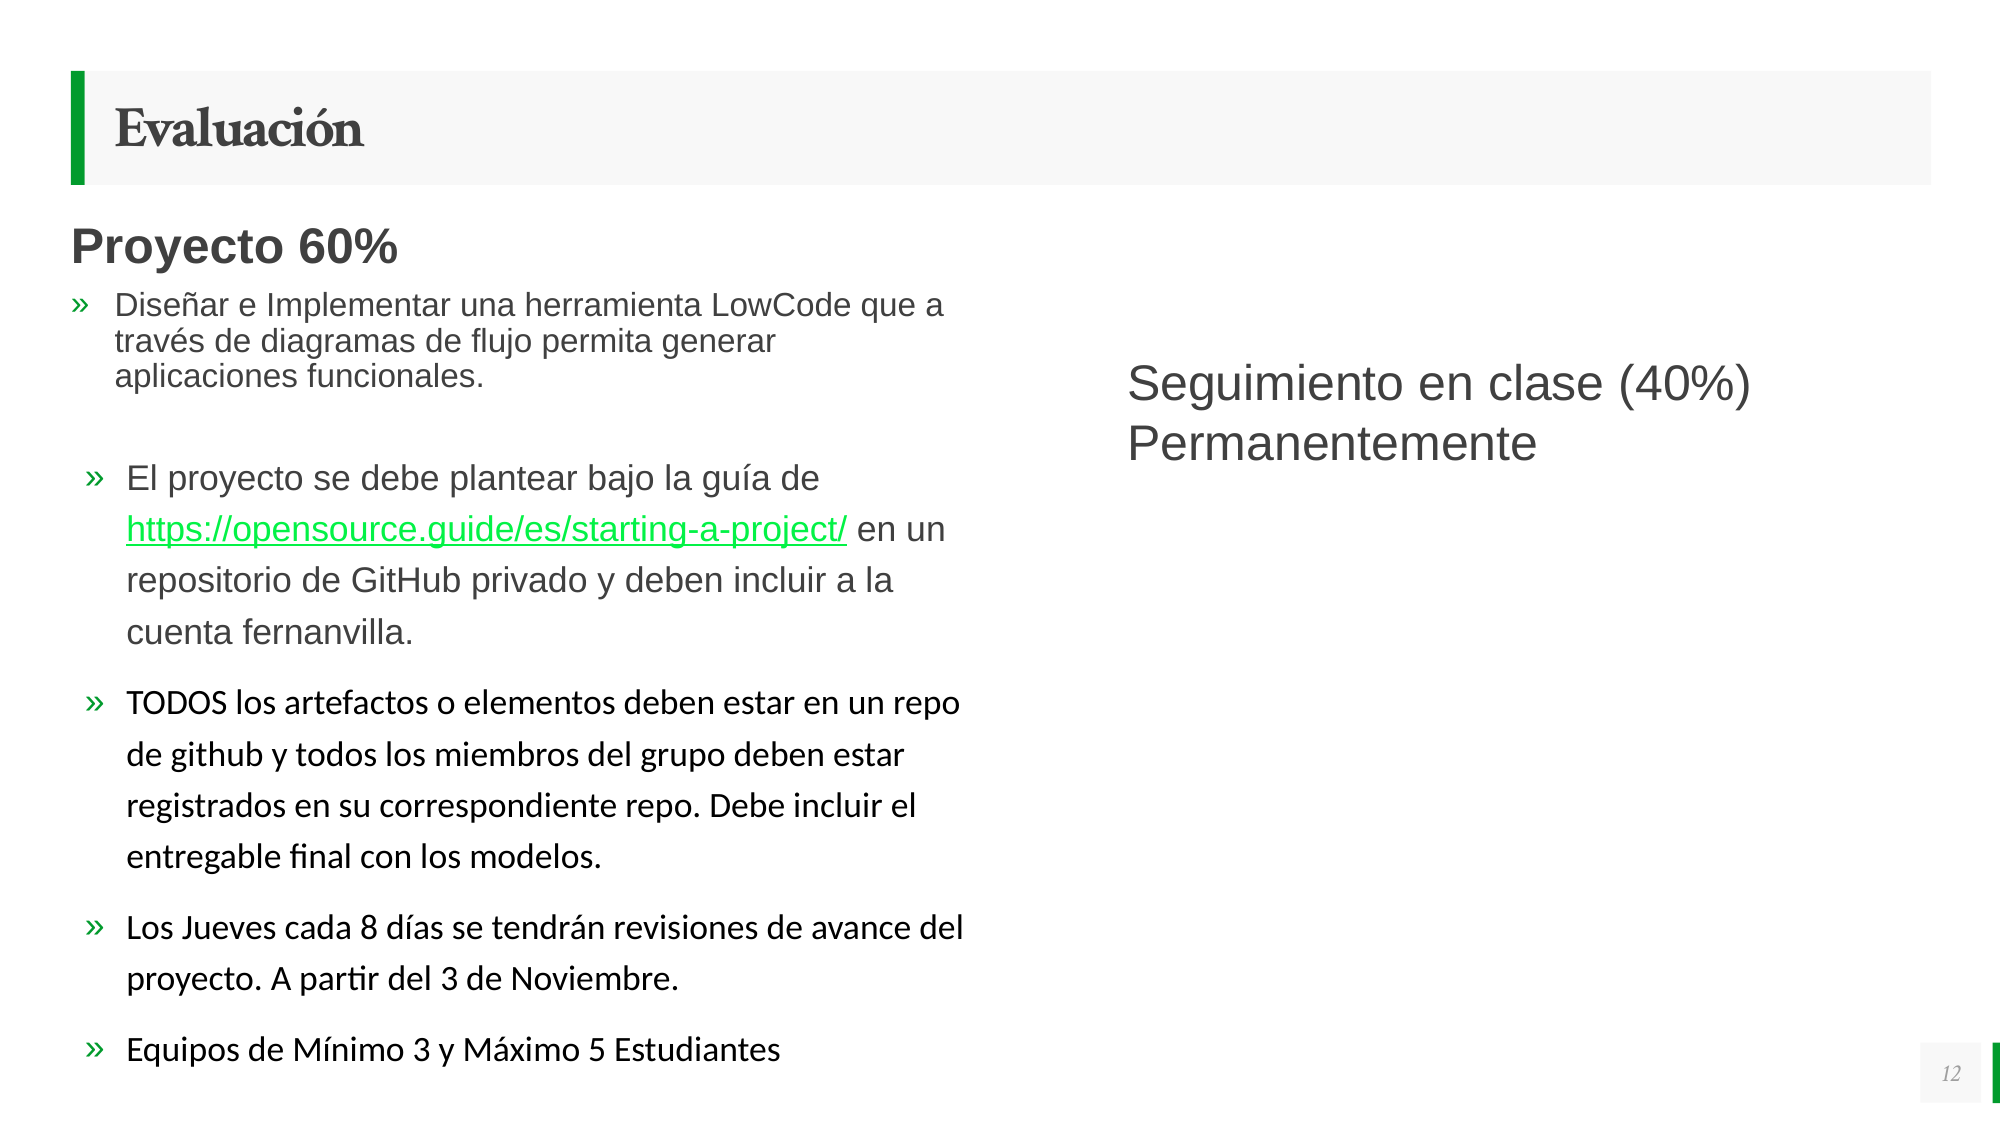

# Evaluación
Proyecto 60%
Diseñar e Implementar una herramienta LowCode que a través de diagramas de flujo permita generar aplicaciones funcionales.

El proyecto se debe plantear bajo la guía de https://opensource.guide/es/starting-a-project/ en un repositorio de GitHub privado y deben incluir a la cuenta fernanvilla.
TODOS los artefactos o elementos deben estar en un repo de github y todos los miembros del grupo deben estar registrados en su correspondiente repo. Debe incluir el entregable final con los modelos.
Los Jueves cada 8 días se tendrán revisiones de avance del proyecto. A partir del 3 de Noviembre.
Equipos de Mínimo 3 y Máximo 5 Estudiantes
Seguimiento en clase (40%) Permanentemente
12